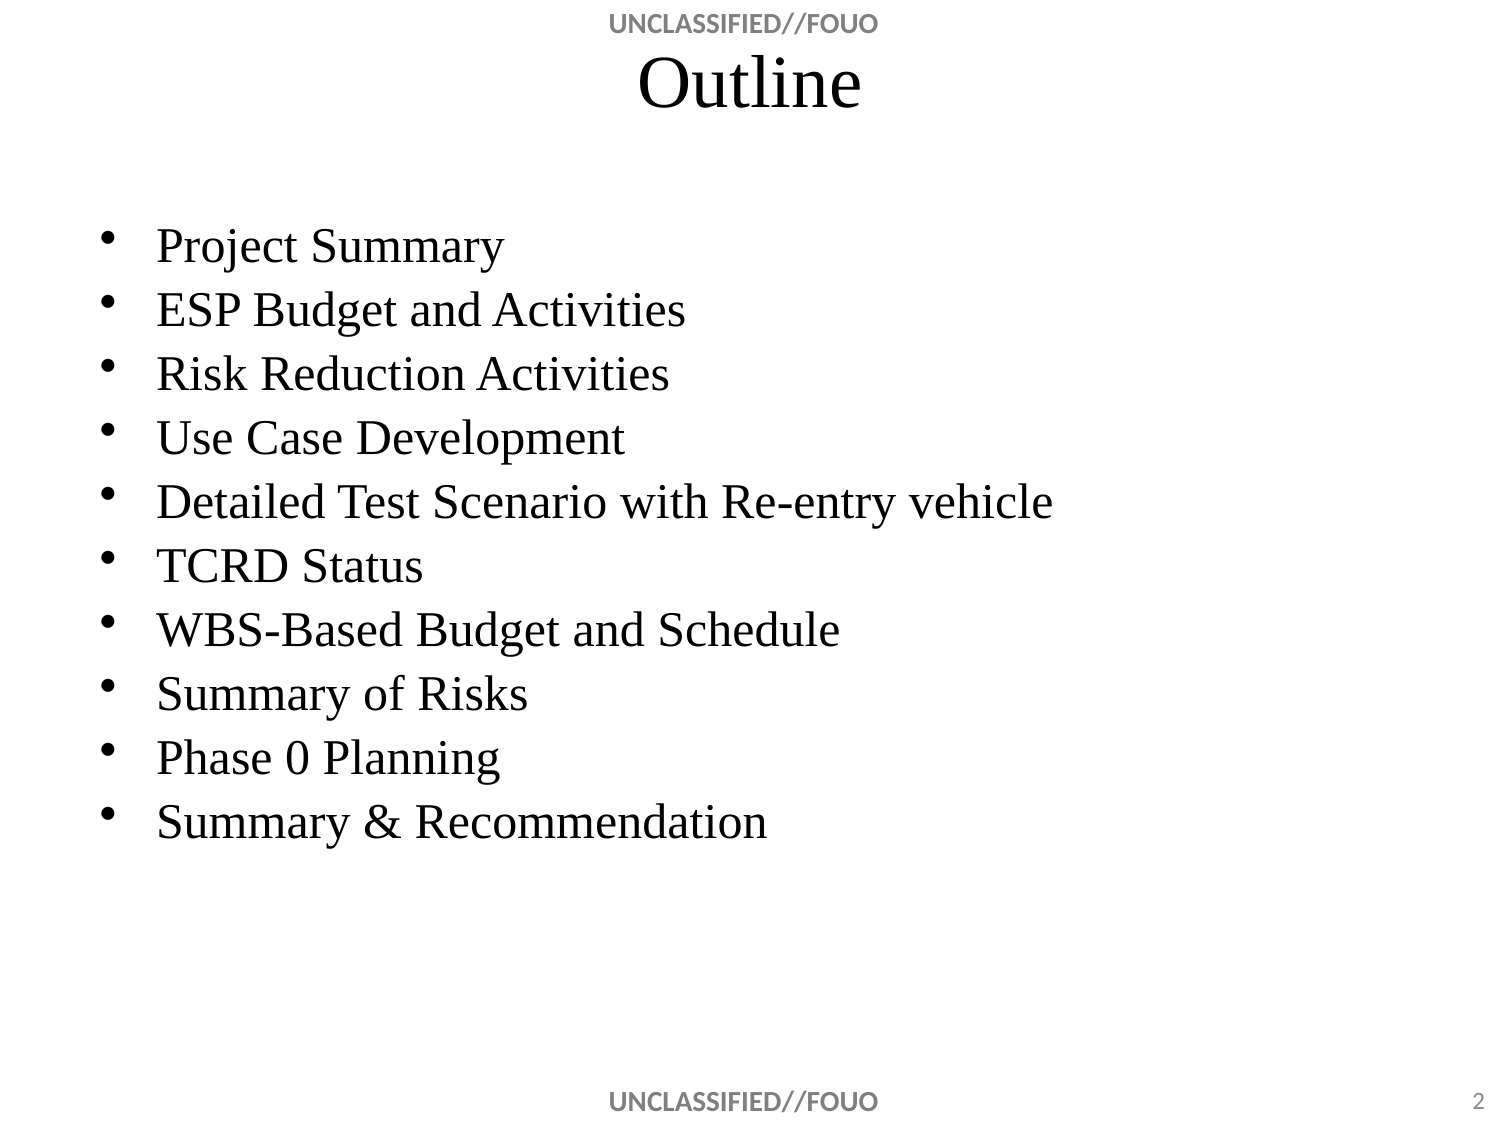

# Outline
Project Summary
ESP Budget and Activities
Risk Reduction Activities
Use Case Development
Detailed Test Scenario with Re-entry vehicle
TCRD Status
WBS-Based Budget and Schedule
Summary of Risks
Phase 0 Planning
Summary & Recommendation
2